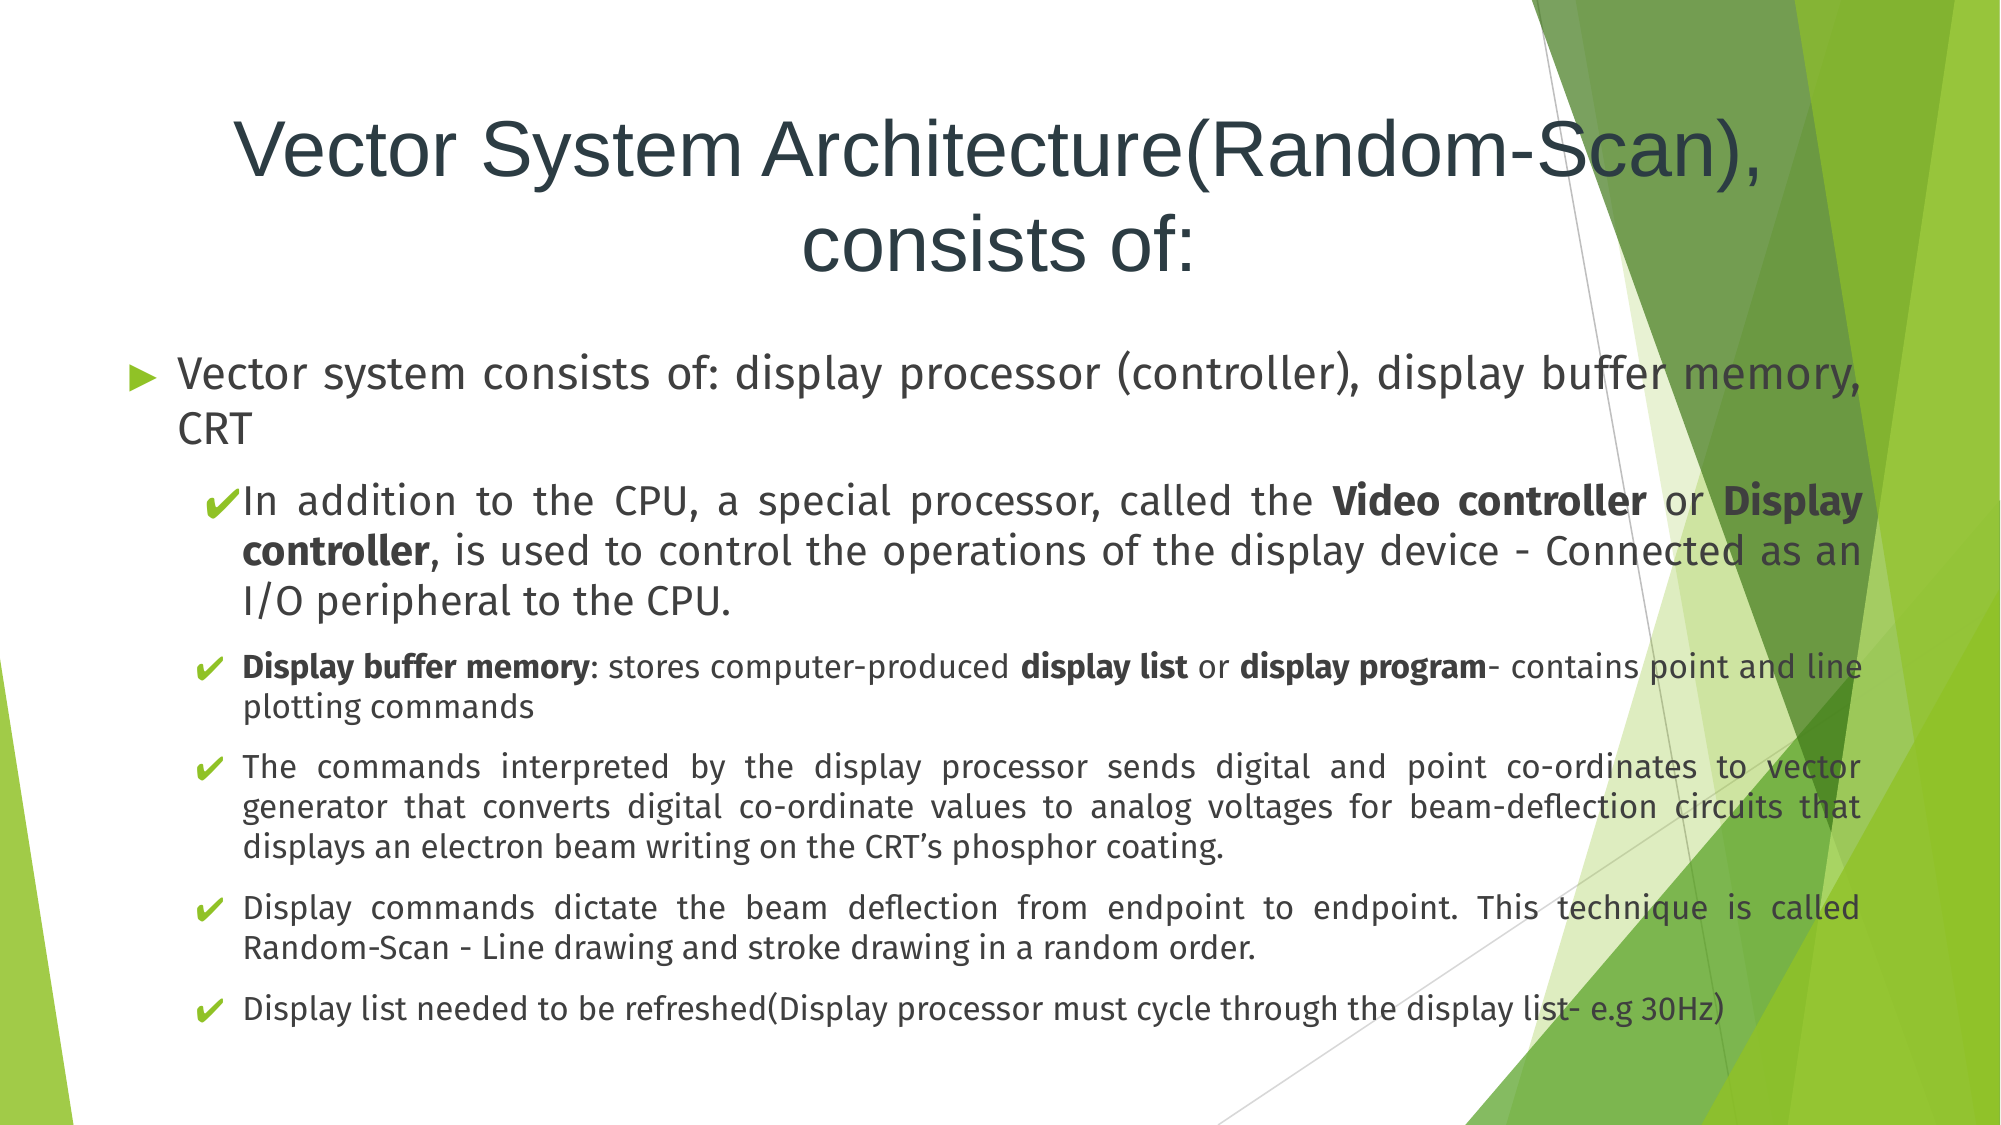

# Vector System Architecture(Random-Scan), consists of:
Vector system consists of: display processor (controller), display buffer memory, CRT
In addition to the CPU, a special processor, called the Video controller or Display controller, is used to control the operations of the display device - Connected as an I/O peripheral to the CPU.
Display buffer memory: stores computer-produced display list or display program- contains point and line plotting commands
The commands interpreted by the display processor sends digital and point co-ordinates to vector generator that converts digital co-ordinate values to analog voltages for beam-deflection circuits that displays an electron beam writing on the CRT’s phosphor coating.
Display commands dictate the beam deflection from endpoint to endpoint. This technique is called Random-Scan - Line drawing and stroke drawing in a random order.
Display list needed to be refreshed(Display processor must cycle through the display list- e.g 30Hz)